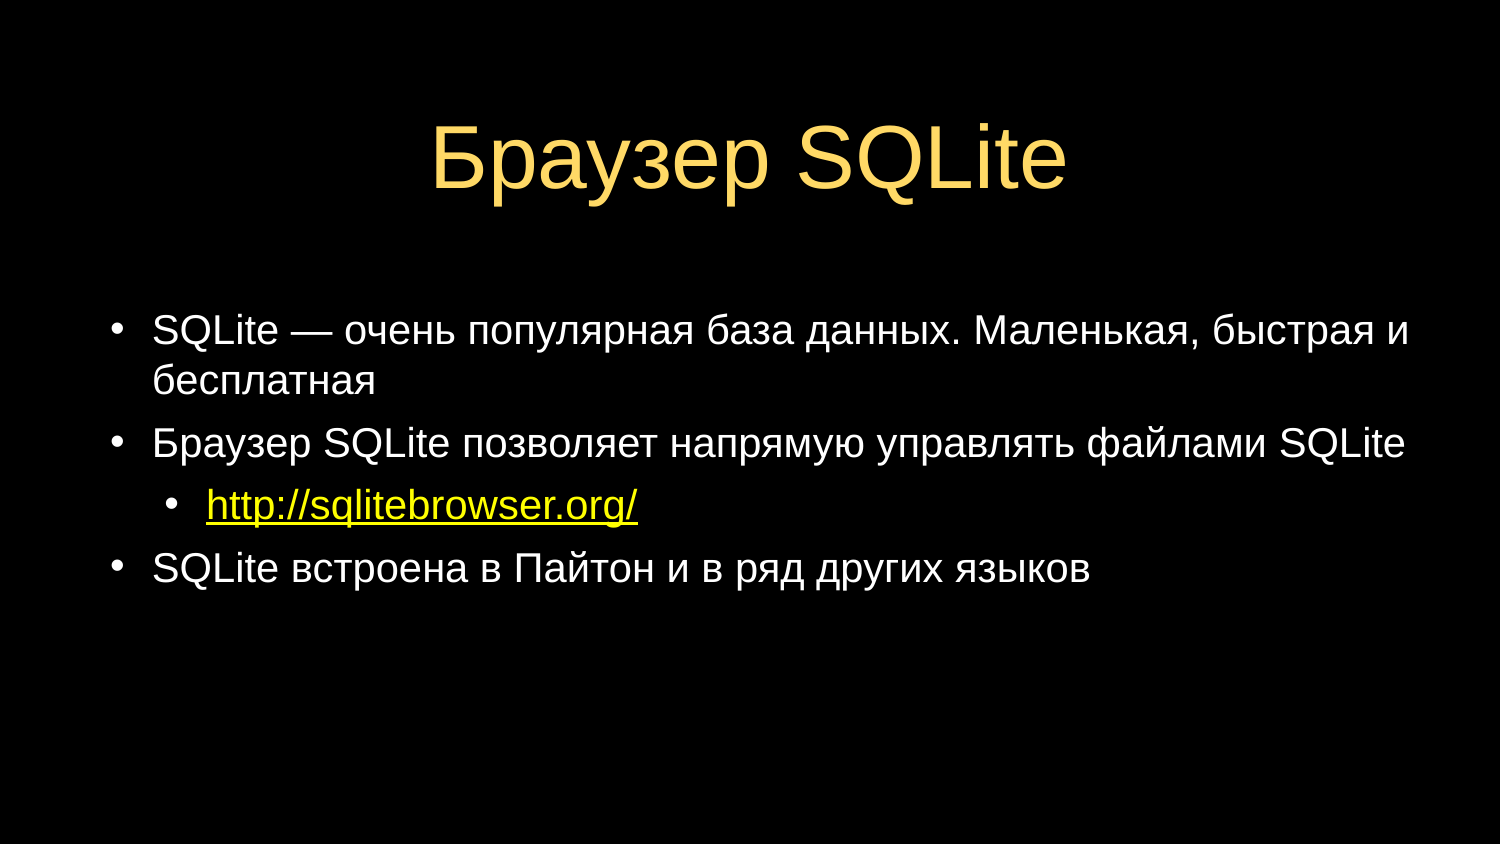

# Браузер SQLite
SQLite — очень популярная база данных. Маленькая, быстрая и бесплатная
Браузер SQLite позволяет напрямую управлять файлами SQLite
http://sqlitebrowser.org/
SQLite встроена в Пайтон и в ряд других языков